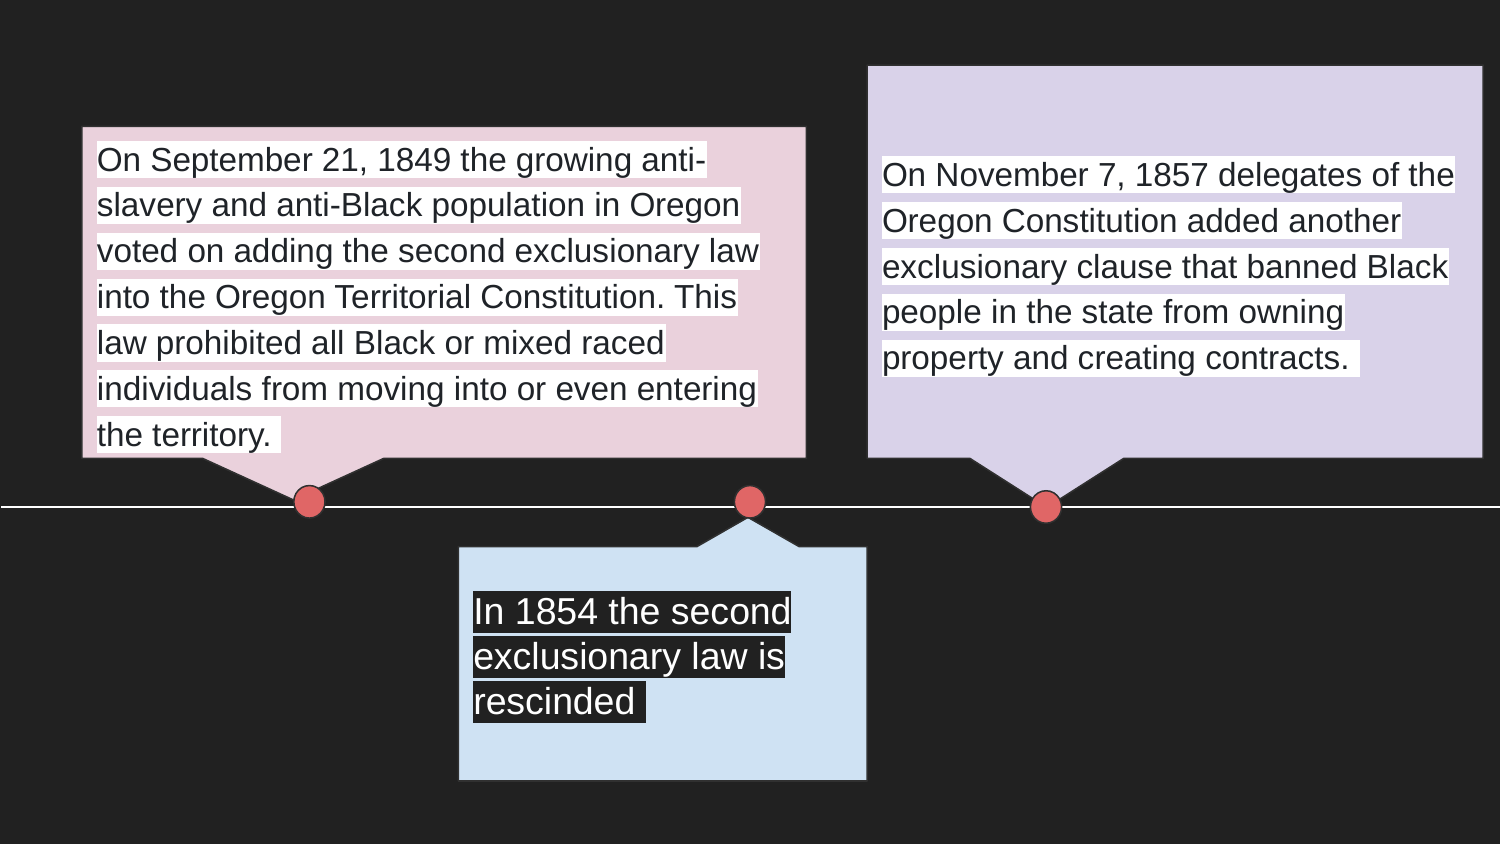

On November 7, 1857 delegates of the Oregon Constitution added another exclusionary clause that banned Black people in the state from owning property and creating contracts.
On September 21, 1849 the growing anti-slavery and anti-Black population in Oregon voted on adding the second exclusionary law into the Oregon Territorial Constitution. This law prohibited all Black or mixed raced individuals from moving into or even entering the territory.

In 1854 the second exclusionary law is rescinded